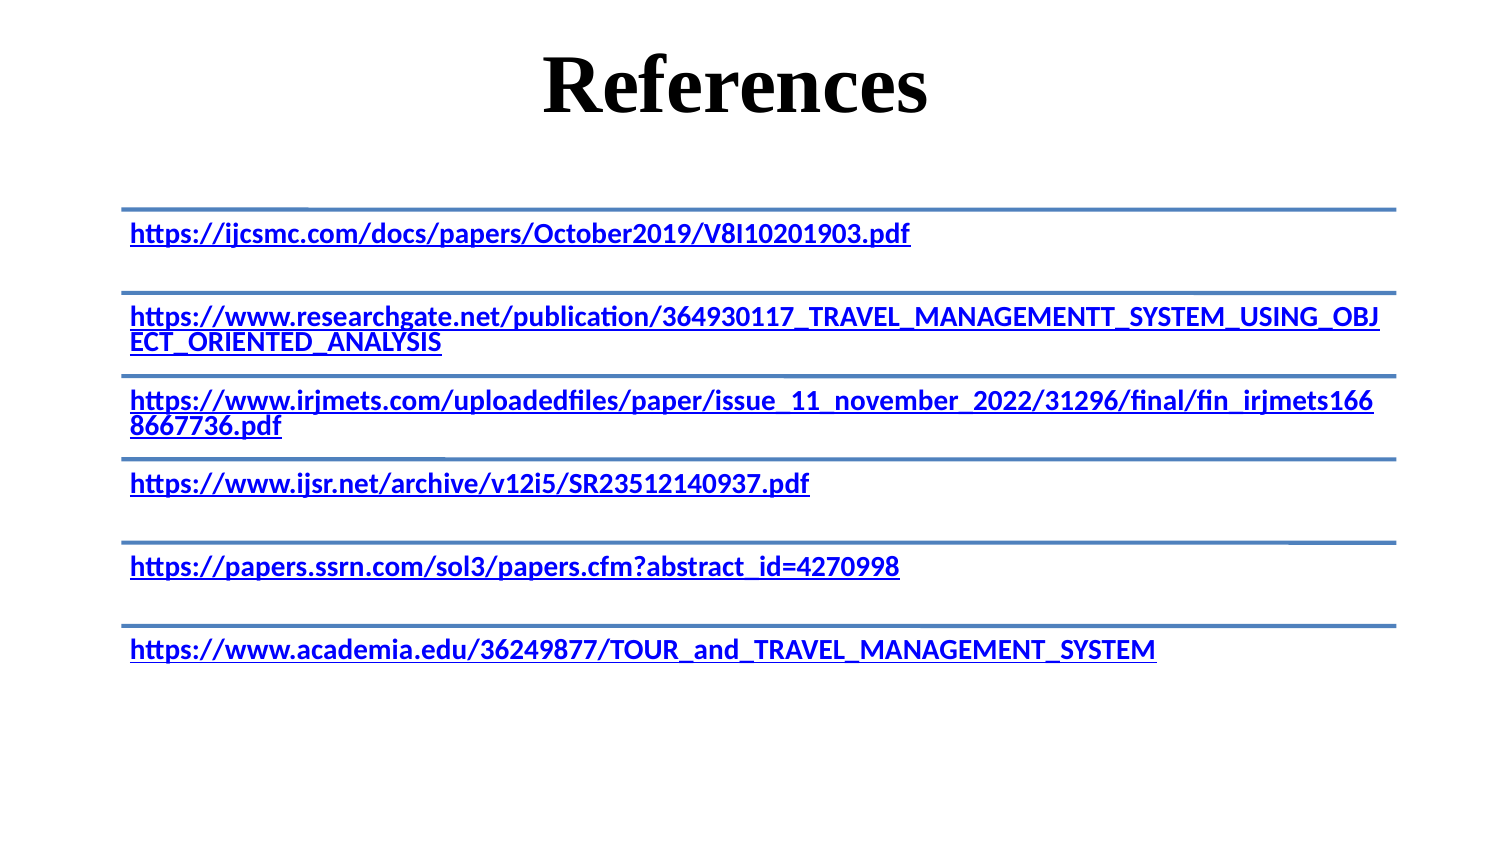

References
https://ijcsmc.com/docs/papers/October2019/V8I10201903.pdf
https://www.researchgate.net/publication/364930117_TRAVEL_MANAGEMENTT_SYSTEM_USING_OBJECT_ORIENTED_ANALYSIS
https://www.irjmets.com/uploadedfiles/paper/issue_11_november_2022/31296/final/fin_irjmets1668667736.pdf
https://www.ijsr.net/archive/v12i5/SR23512140937.pdf
https://papers.ssrn.com/sol3/papers.cfm?abstract_id=4270998
https://www.academia.edu/36249877/TOUR_and_TRAVEL_MANAGEMENT_SYSTEM